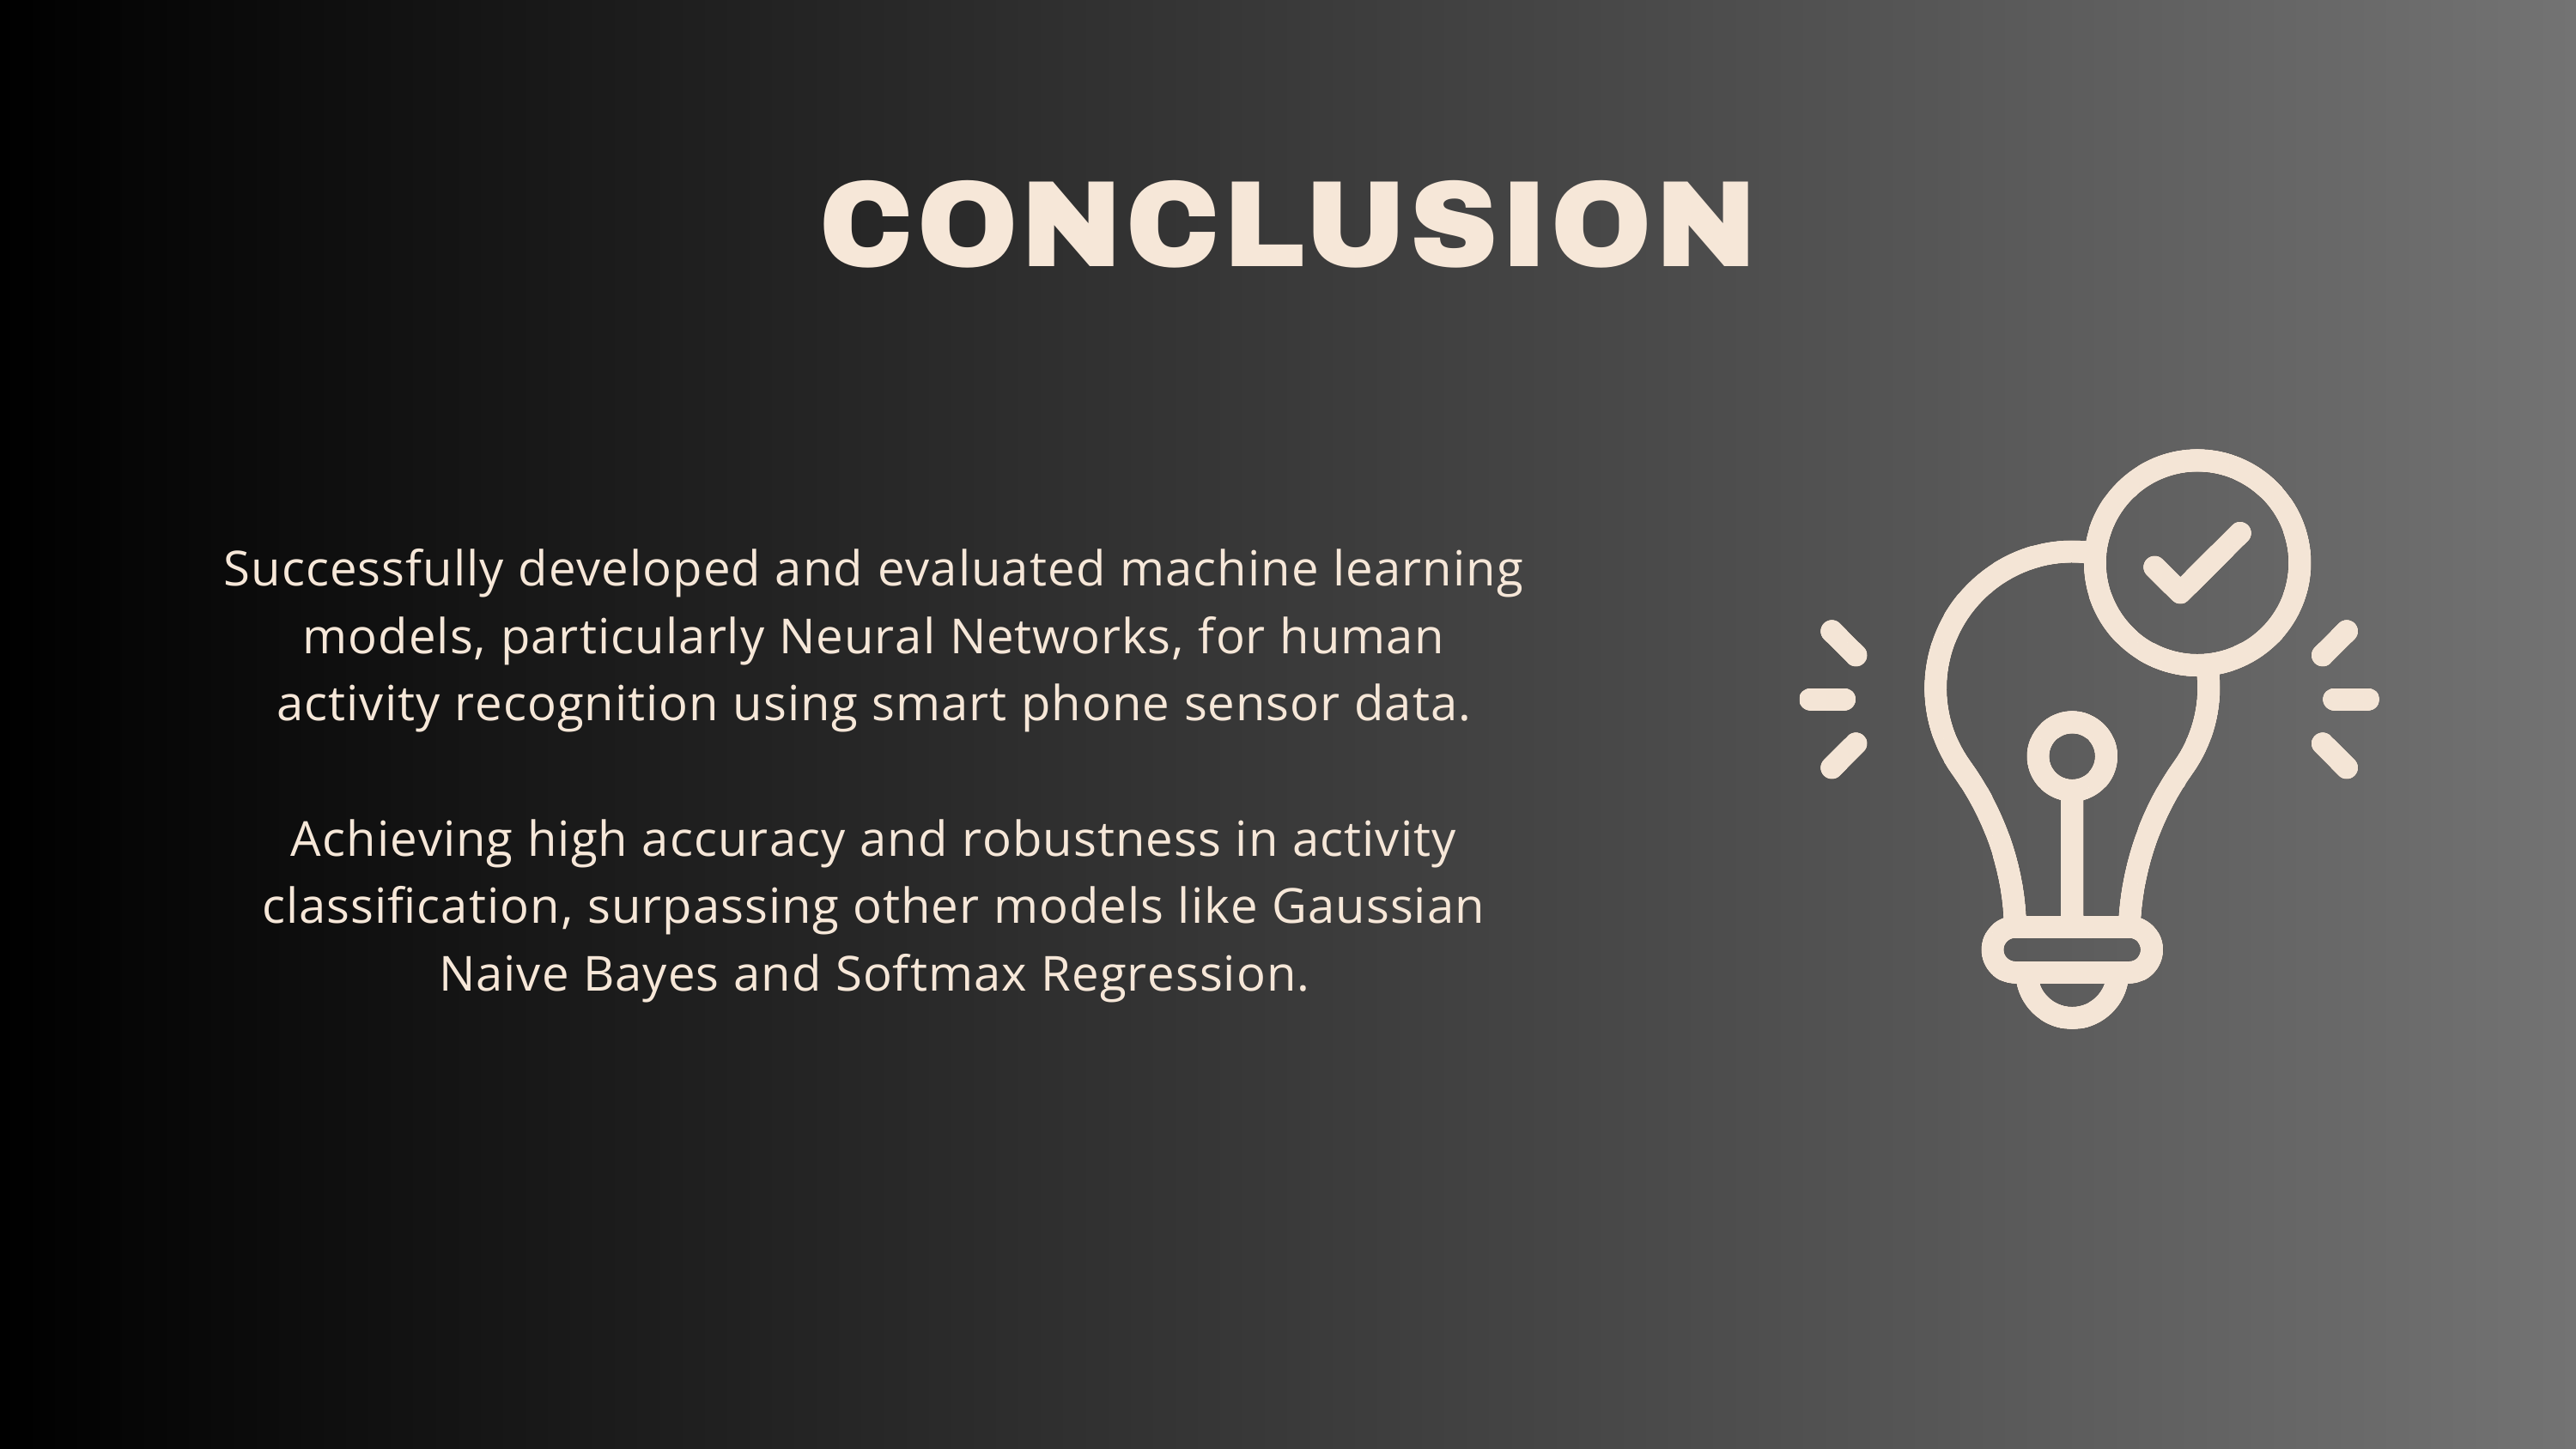

CONCLUSION

Successfully developed and evaluated machine learning models, particularly Neural Networks, for human activity recognition using smart phone sensor data.

Achieving high accuracy and robustness in activity classification, surpassing other models like Gaussian Naive Bayes and Softmax Regression.